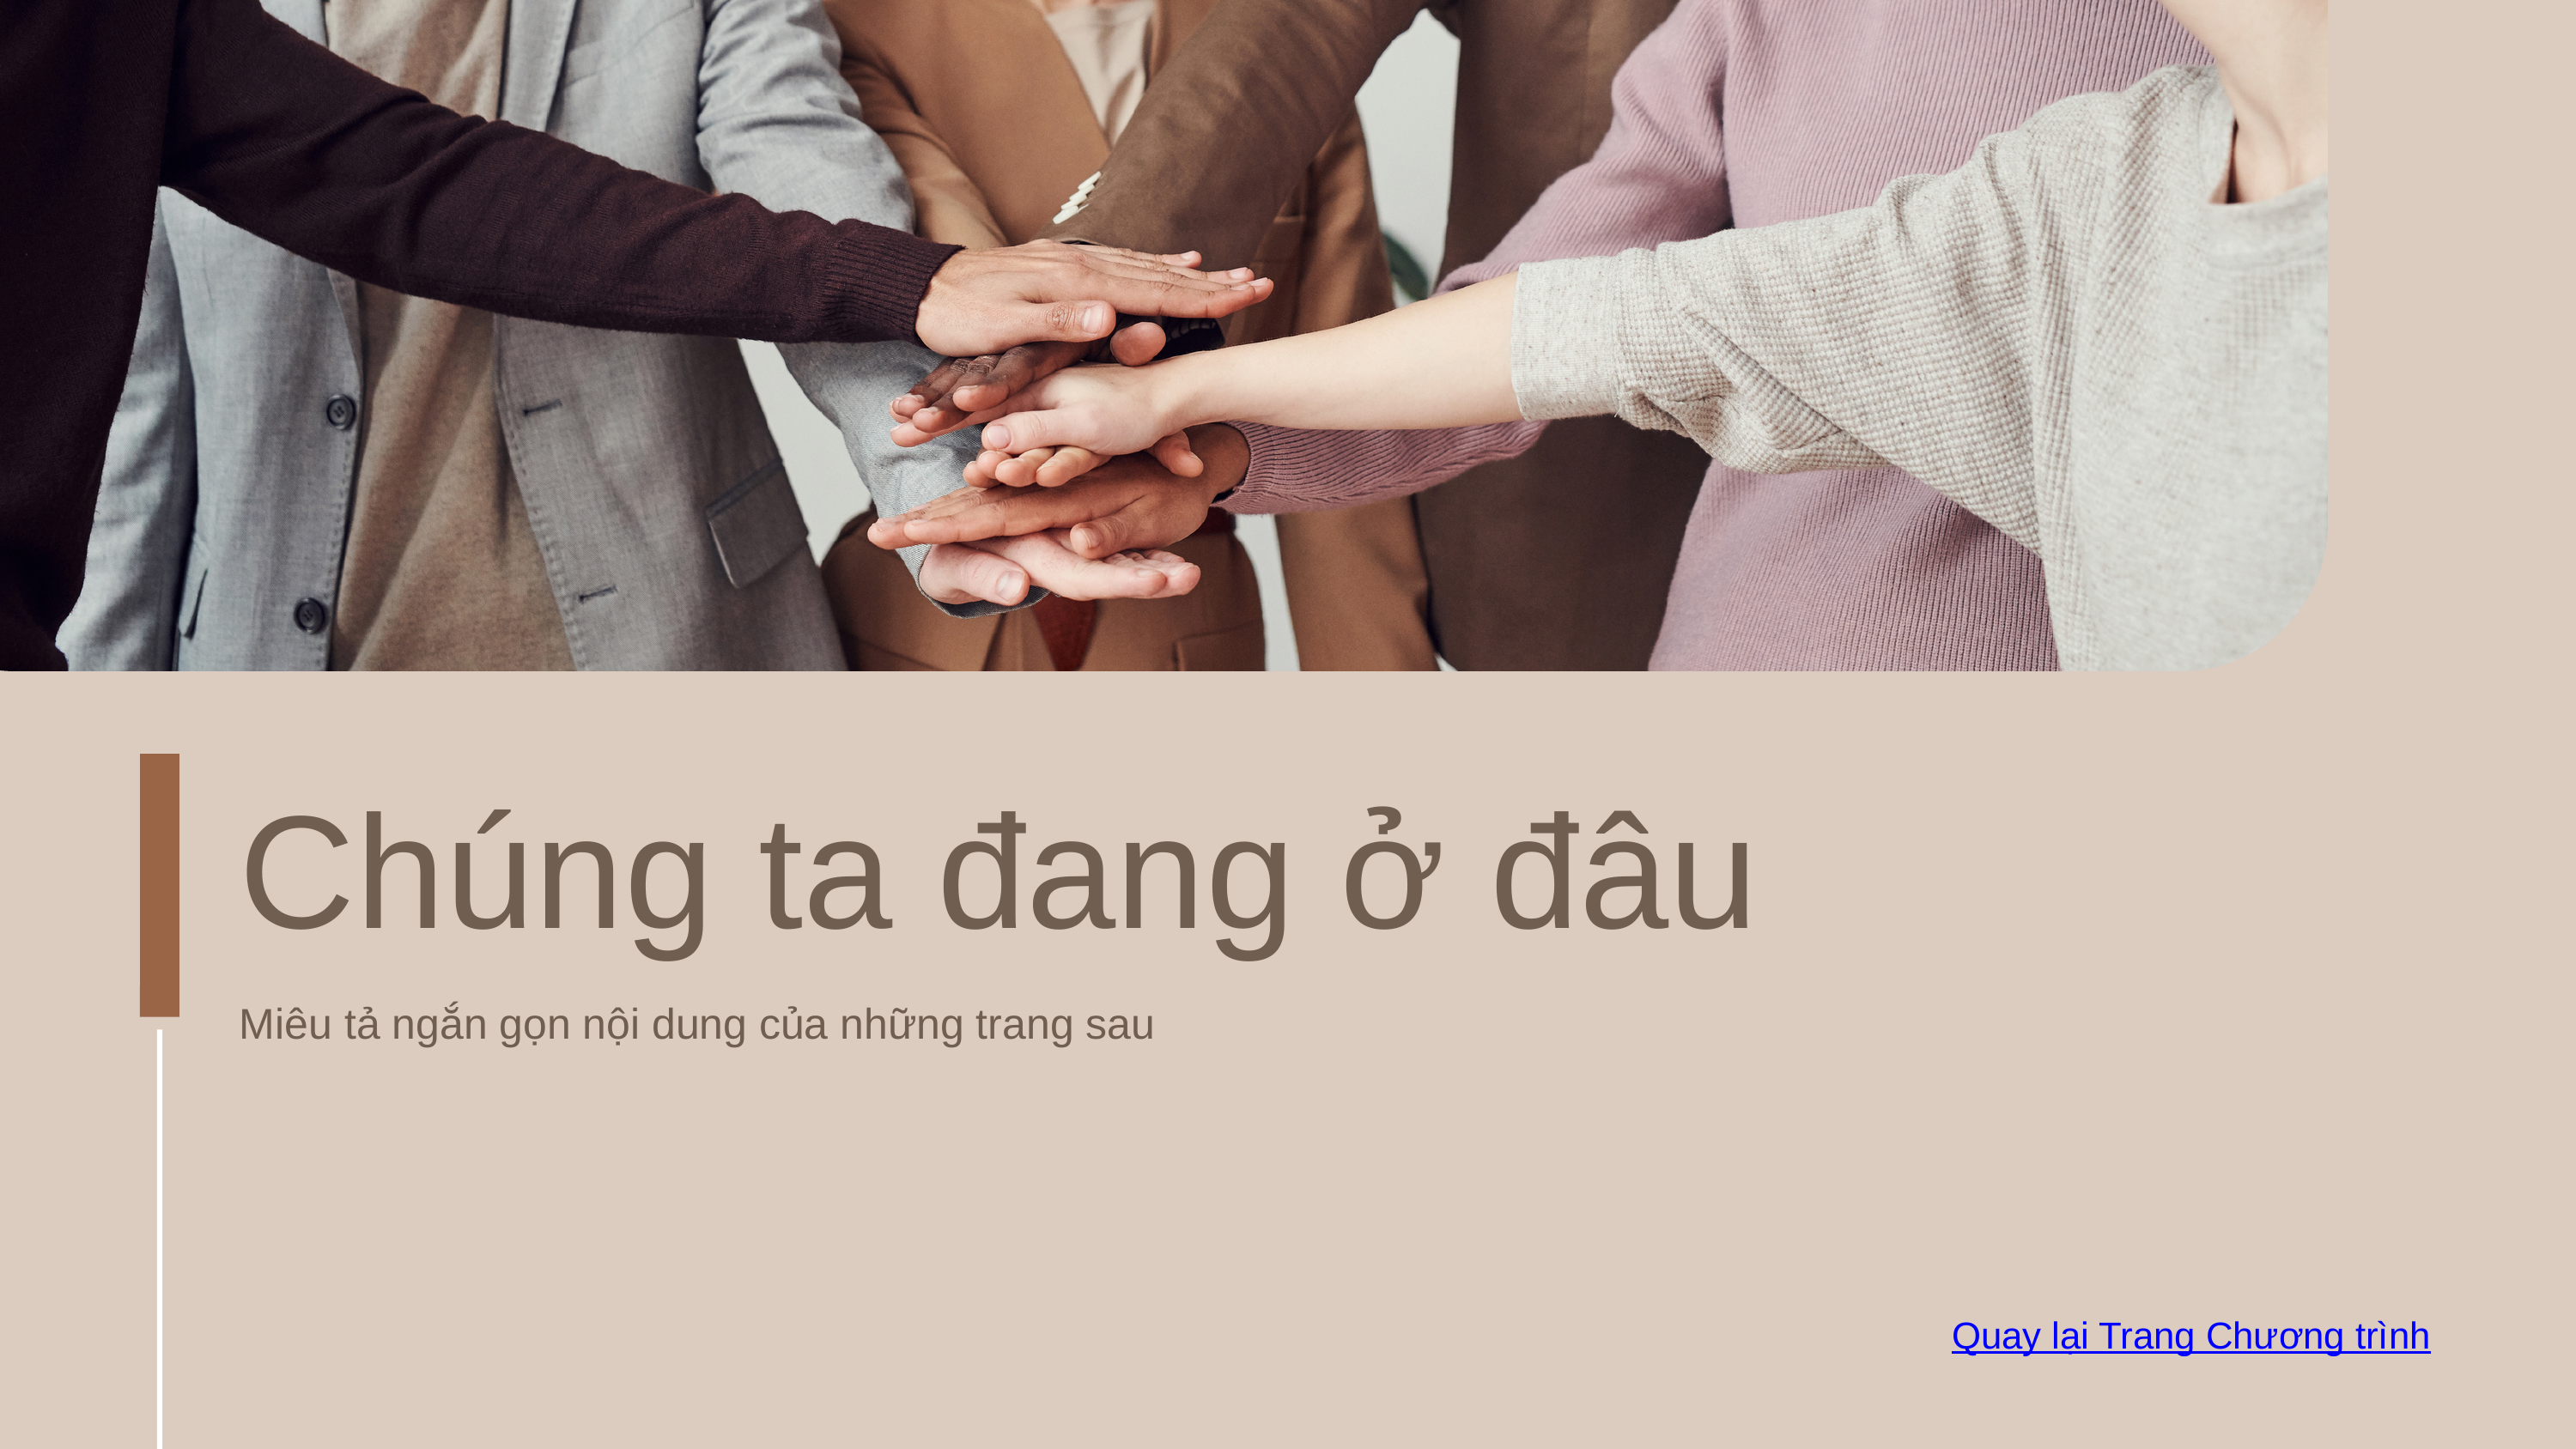

Chúng ta đang ở đâu

Miêu tả ngắn gọn nội dung của những trang sau
Quay lại Trang Chương trình